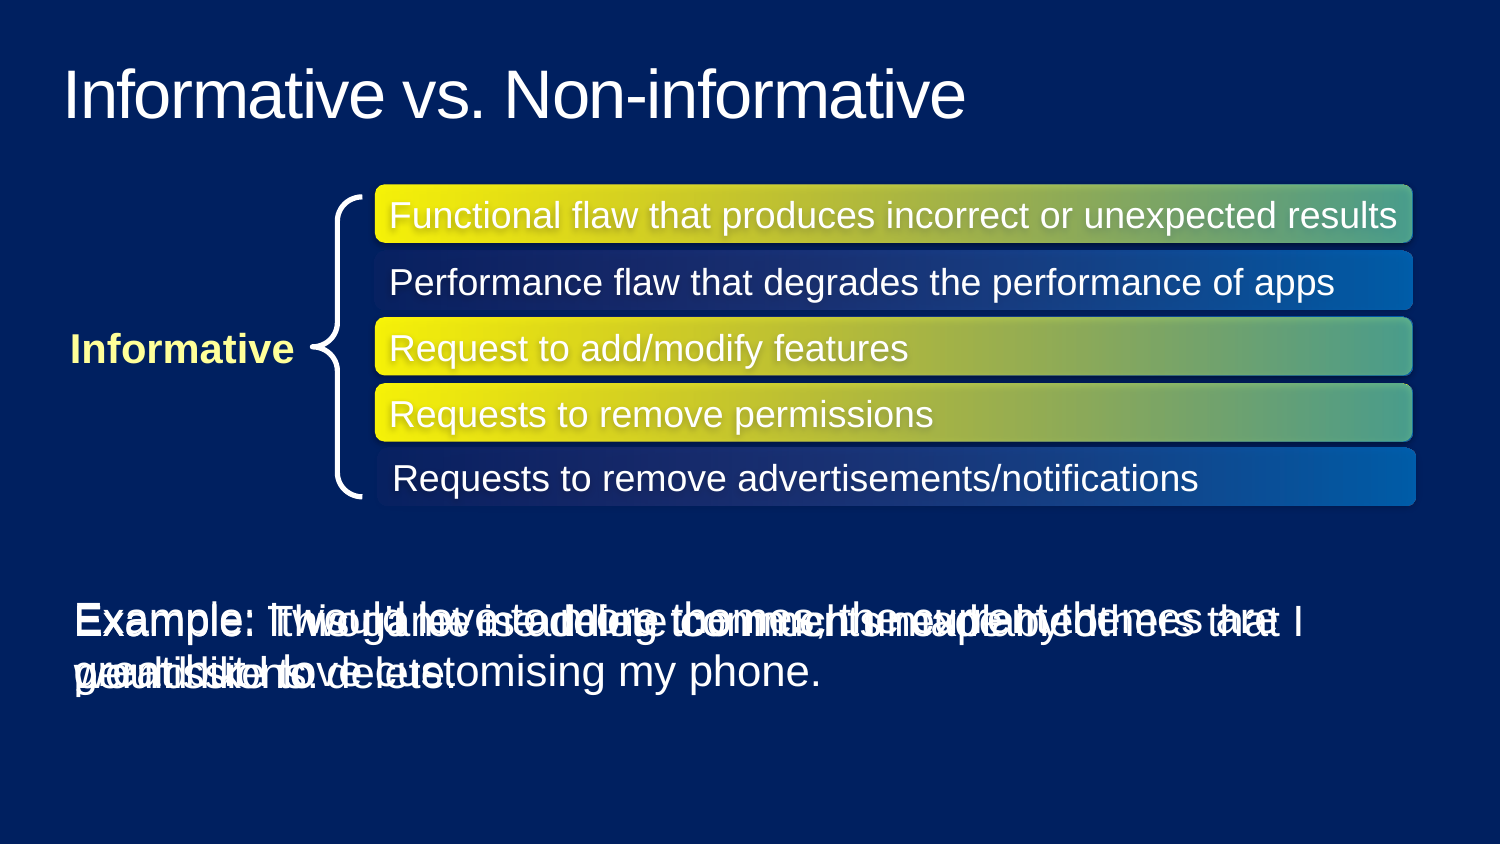

# Informative vs. Non-informative

Functional flaw that produces incorrect or unexpected results

Performance flaw that degrades the performance of apps
Request to add/modify features

Informative
Requests to remove permissions

Requests to remove advertisements/notifications
Example: I would love to more themes, the current themes are great but I love customising my phone.
Example: It won't let me delete comments made by others that I would like to delete.
Example: This game is adding too much unexplained permissions.